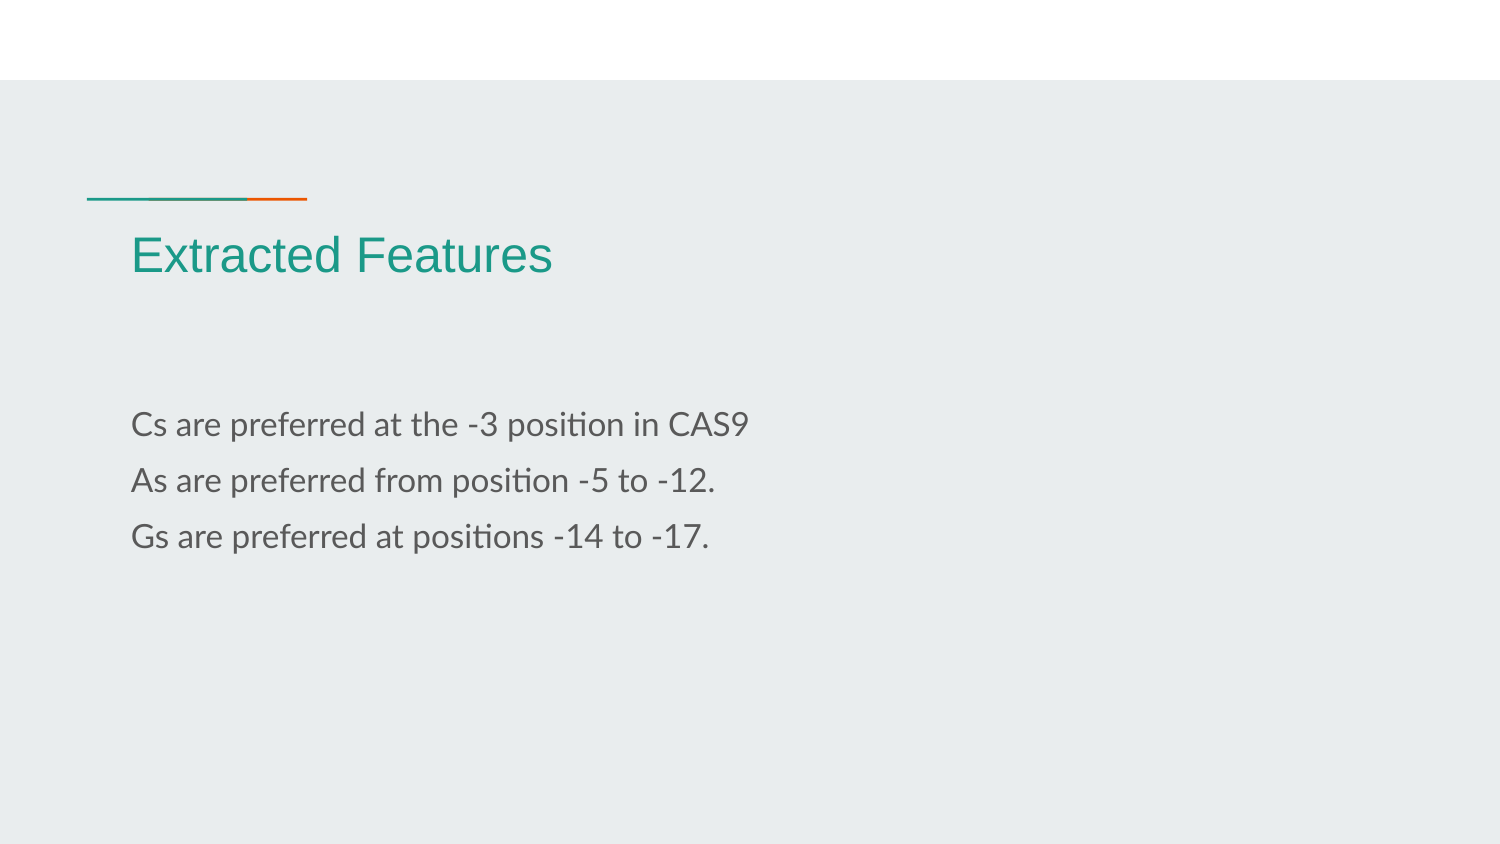

# Extracted Features
Cs are preferred at the -3 position in CAS9
As are preferred from position -5 to -12.
Gs are preferred at positions -14 to -17.